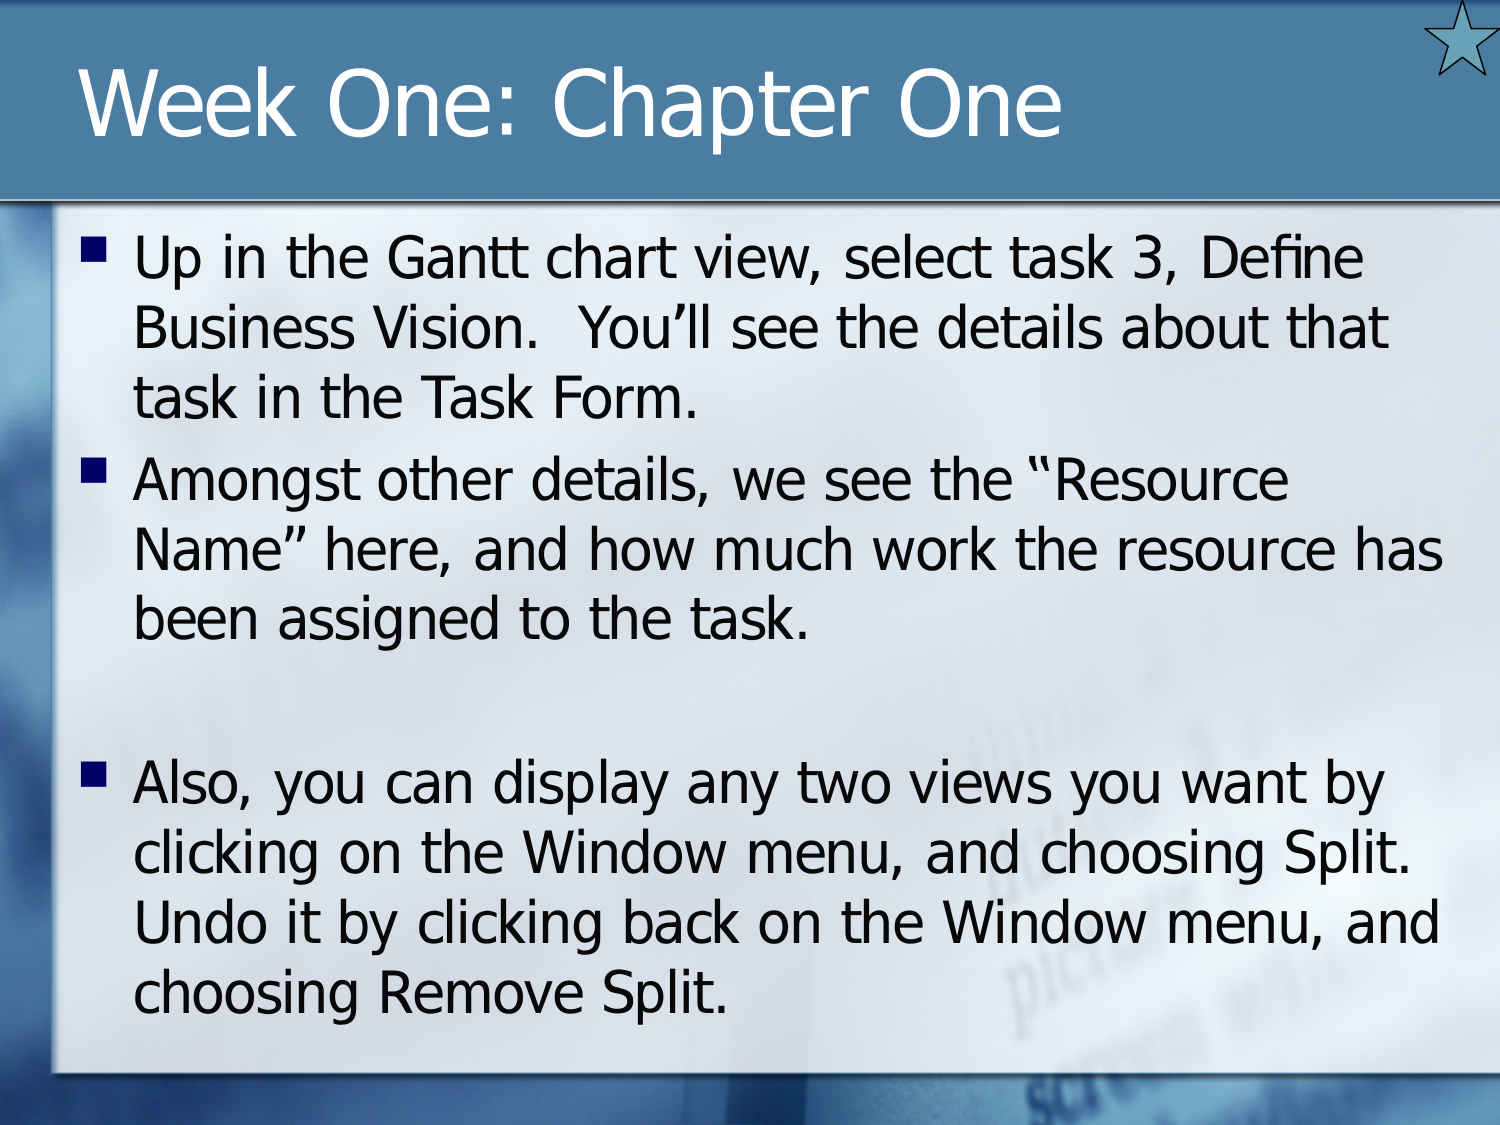

# Week One: Chapter One
Up in the Gantt chart view, select task 3, Define Business Vision.  You’ll see the details about that task in the Task Form.
Amongst other details, we see the “Resource Name” here, and how much work the resource has been assigned to the task.

Also, you can display any two views you want by clicking on the Window menu, and choosing Split.  Undo it by clicking back on the Window menu, and choosing Remove Split.